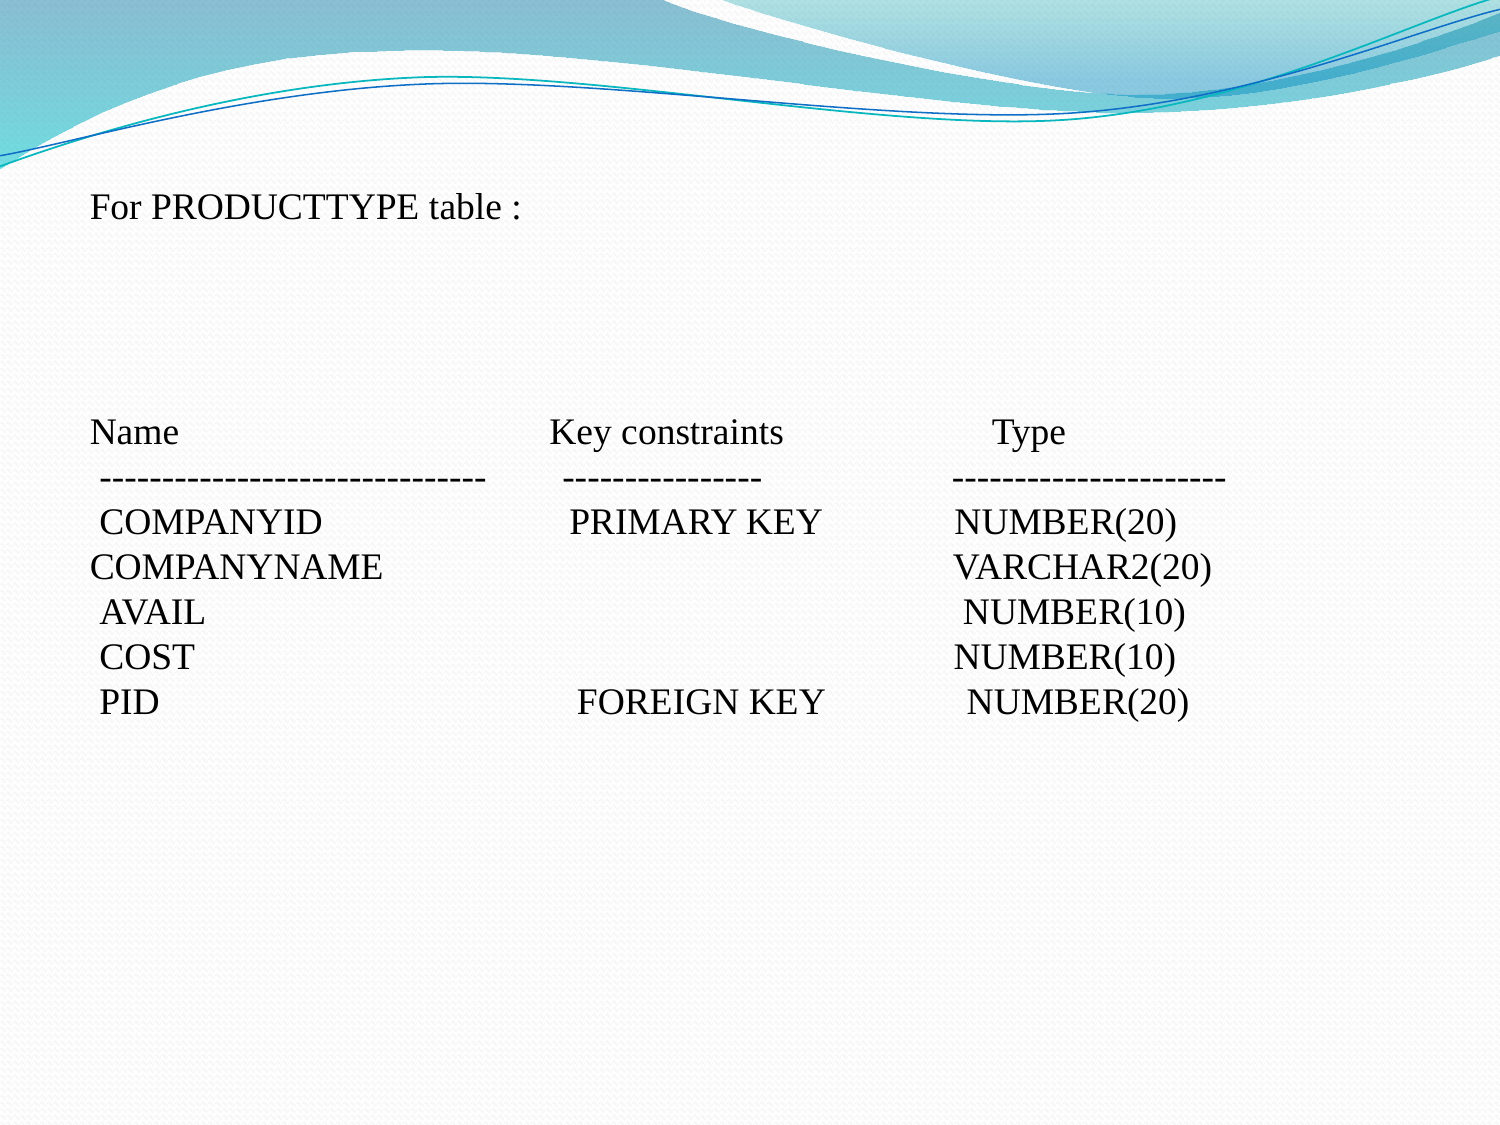

For PRODUCTTYPE table :

Name                                       Key constraints                      Type
 -------------------------------        ----------------                    ----------------------
 COMPANYID                          PRIMARY KEY              NUMBER(20)
COMPANYNAME                   		            VARCHAR2(20)
 AVAIL                                       		             NUMBER(10)
 COST                                        	  	            NUMBER(10)
 PID                                            FOREIGN KEY               NUMBER(20)